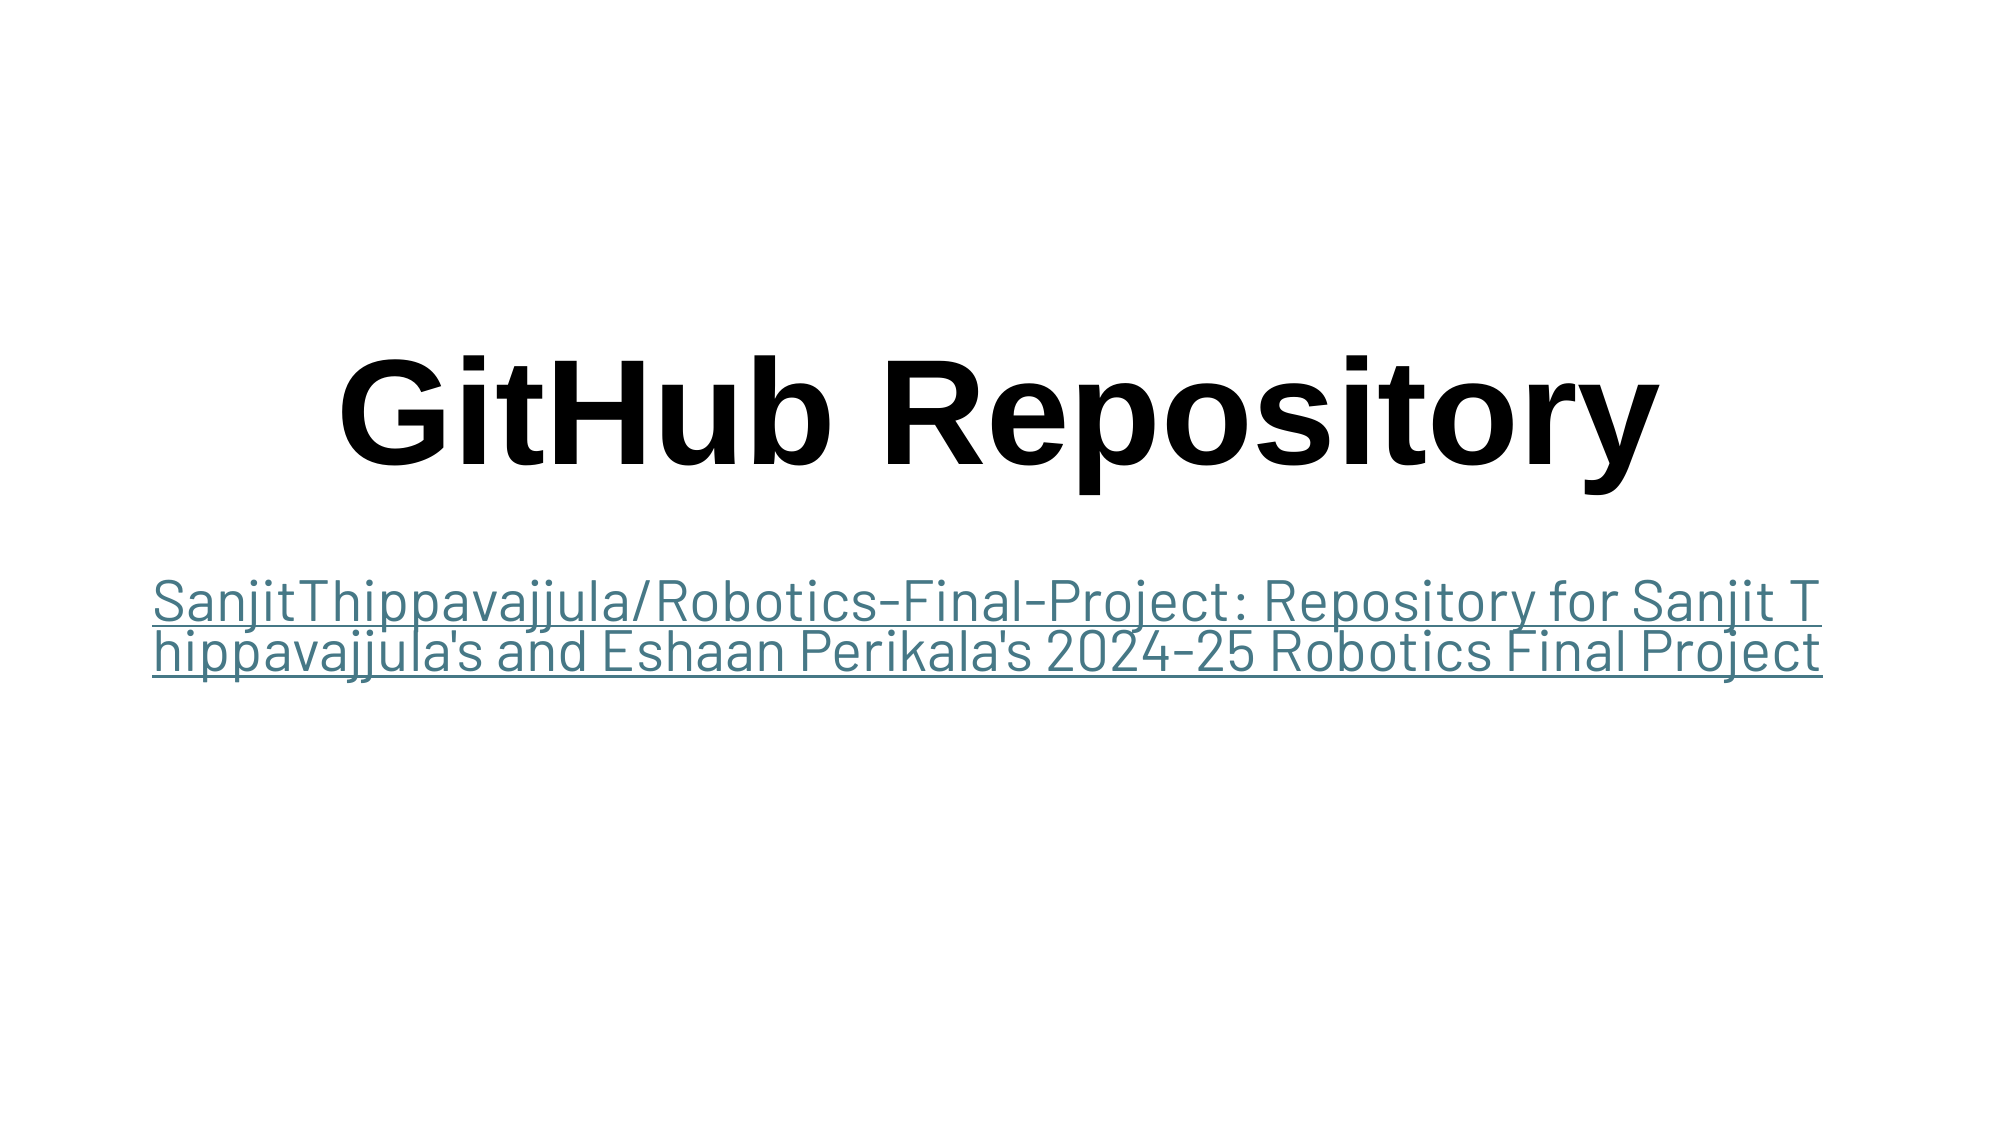

# GitHub Repository
SanjitThippavajjula/Robotics-Final-Project: Repository for Sanjit Thippavajjula's and Eshaan Perikala's 2024-25 Robotics Final Project